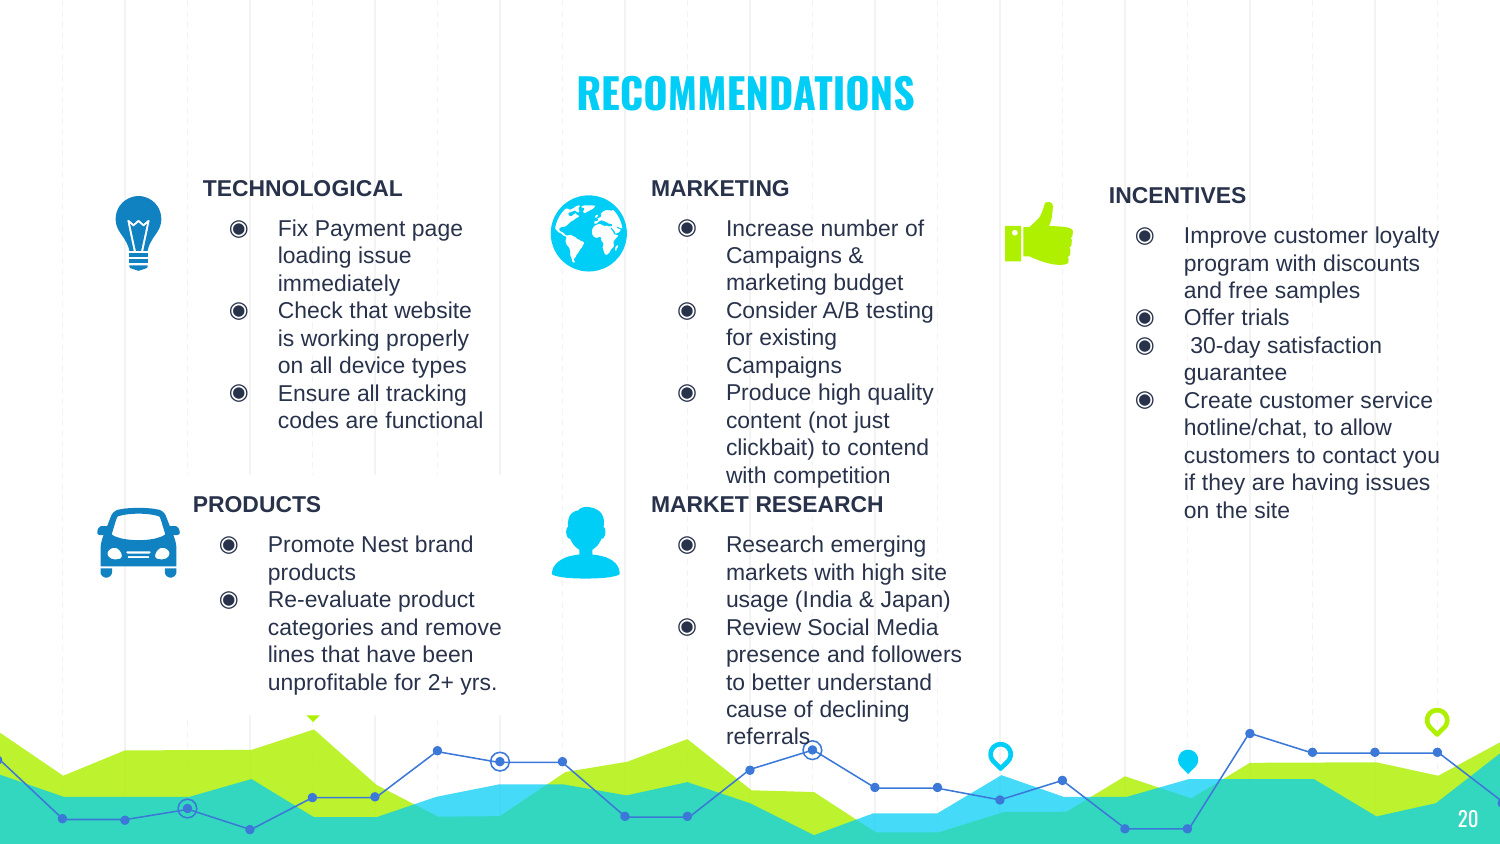

# RECOMMENDATIONS
MARKETING
Increase number of Campaigns & marketing budget
Consider A/B testing for existing  Campaigns
Produce high quality content (not just clickbait) to contend with competition

TECHNOLOGICAL
Fix Payment page loading issue immediately
Check that website is working properly on all device types
Ensure all tracking codes are functional

INCENTIVES
Improve customer loyalty program with discounts and free samples
Offer trials
 30-day satisfaction guarantee
Create customer service hotline/chat, to allow customers to contact you if they are having issues on the site

PRODUCTS
Promote Nest brand products
Re-evaluate product categories and remove lines that have been unprofitable for 2+ yrs.
MARKET RESEARCH
Research emerging markets with high site usage (India & Japan)
Review Social Media presence and followers to better understand cause of declining referrals

20